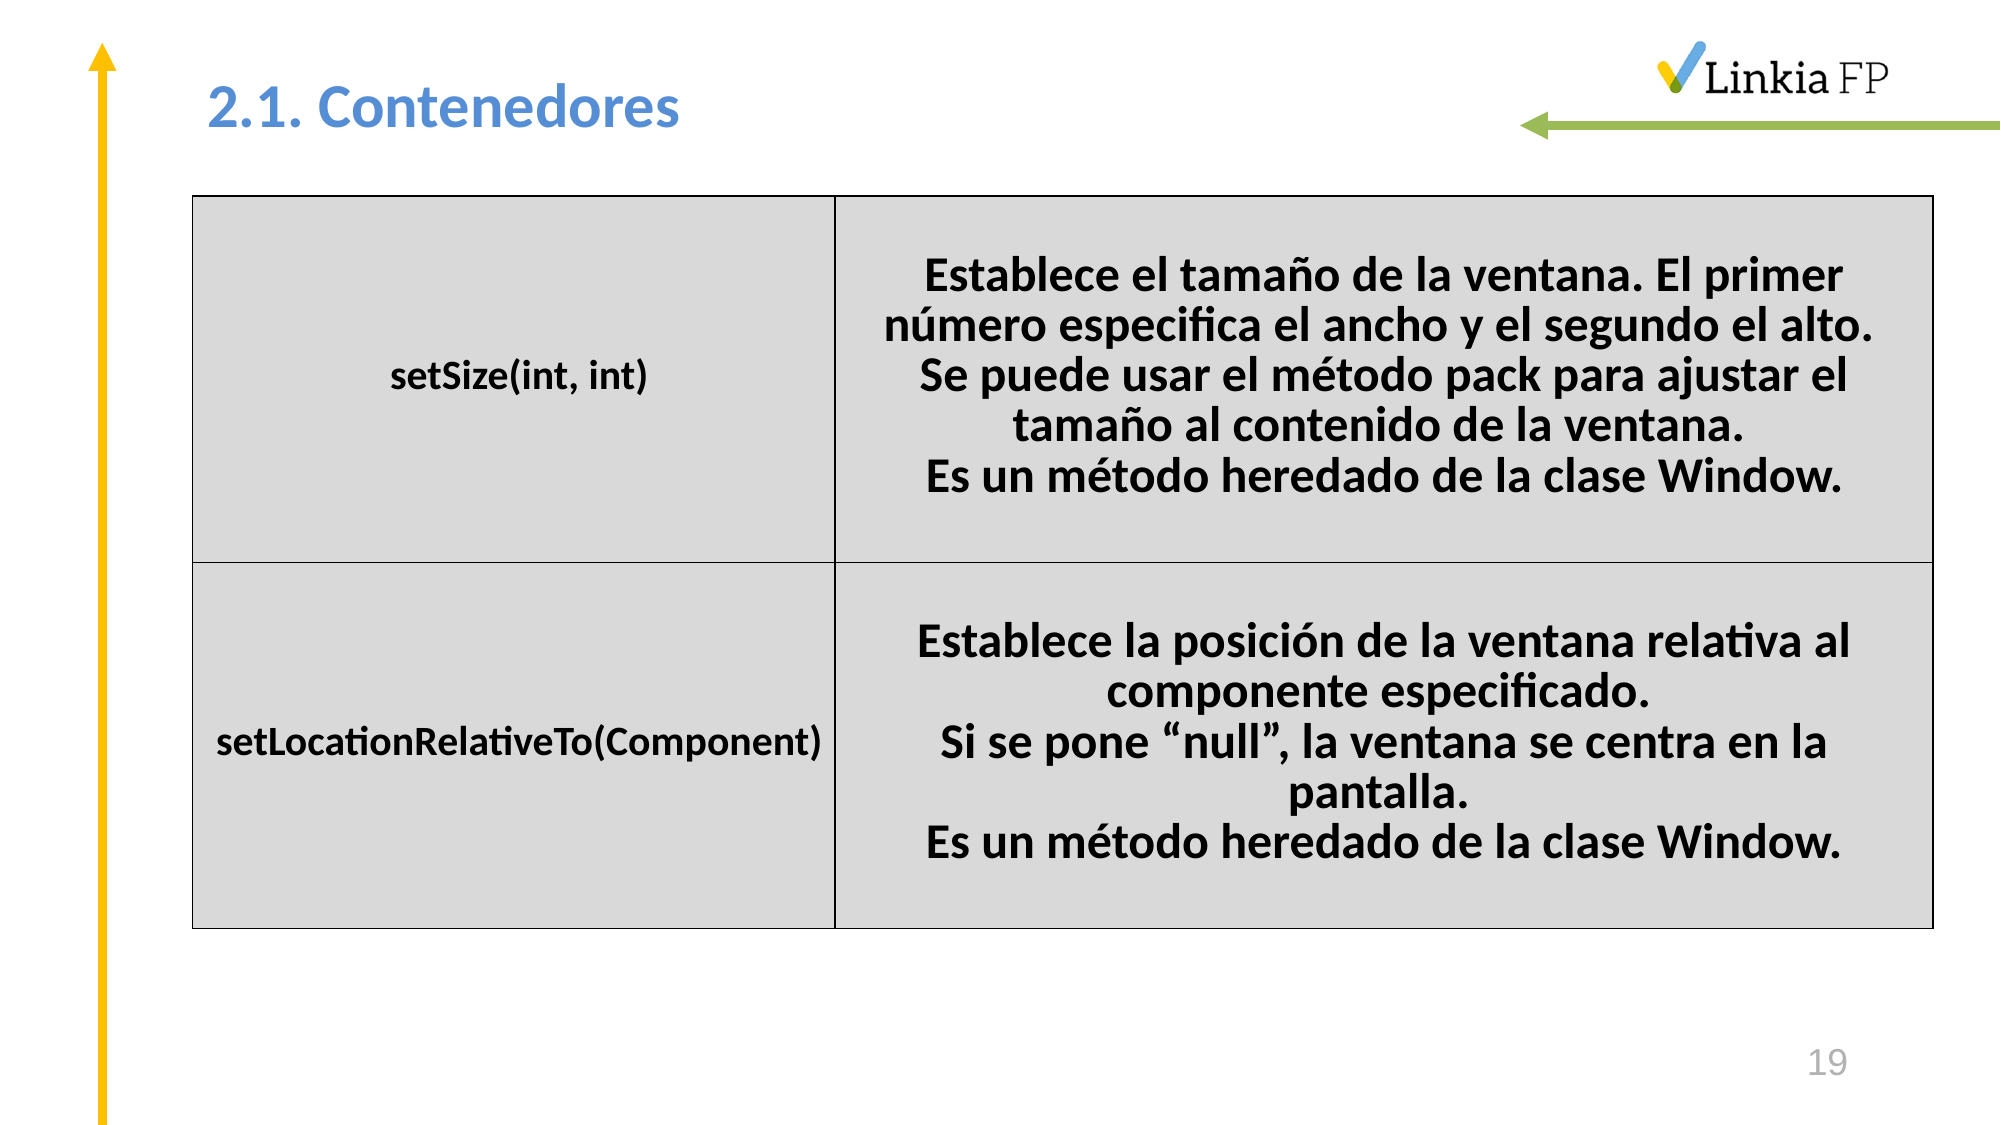

# 2.1. Contenedores
| setSize(int, int) | Establece el tamaño de la ventana. El primer número especifica el ancho y el segundo el alto. Se puede usar el método pack para ajustar el tamaño al contenido de la ventana. Es un método heredado de la clase Window. |
| --- | --- |
| setLocationRelativeTo(Component) | Establece la posición de la ventana relativa al componente especificado. Si se pone “null”, la ventana se centra en la pantalla. Es un método heredado de la clase Window. |
19